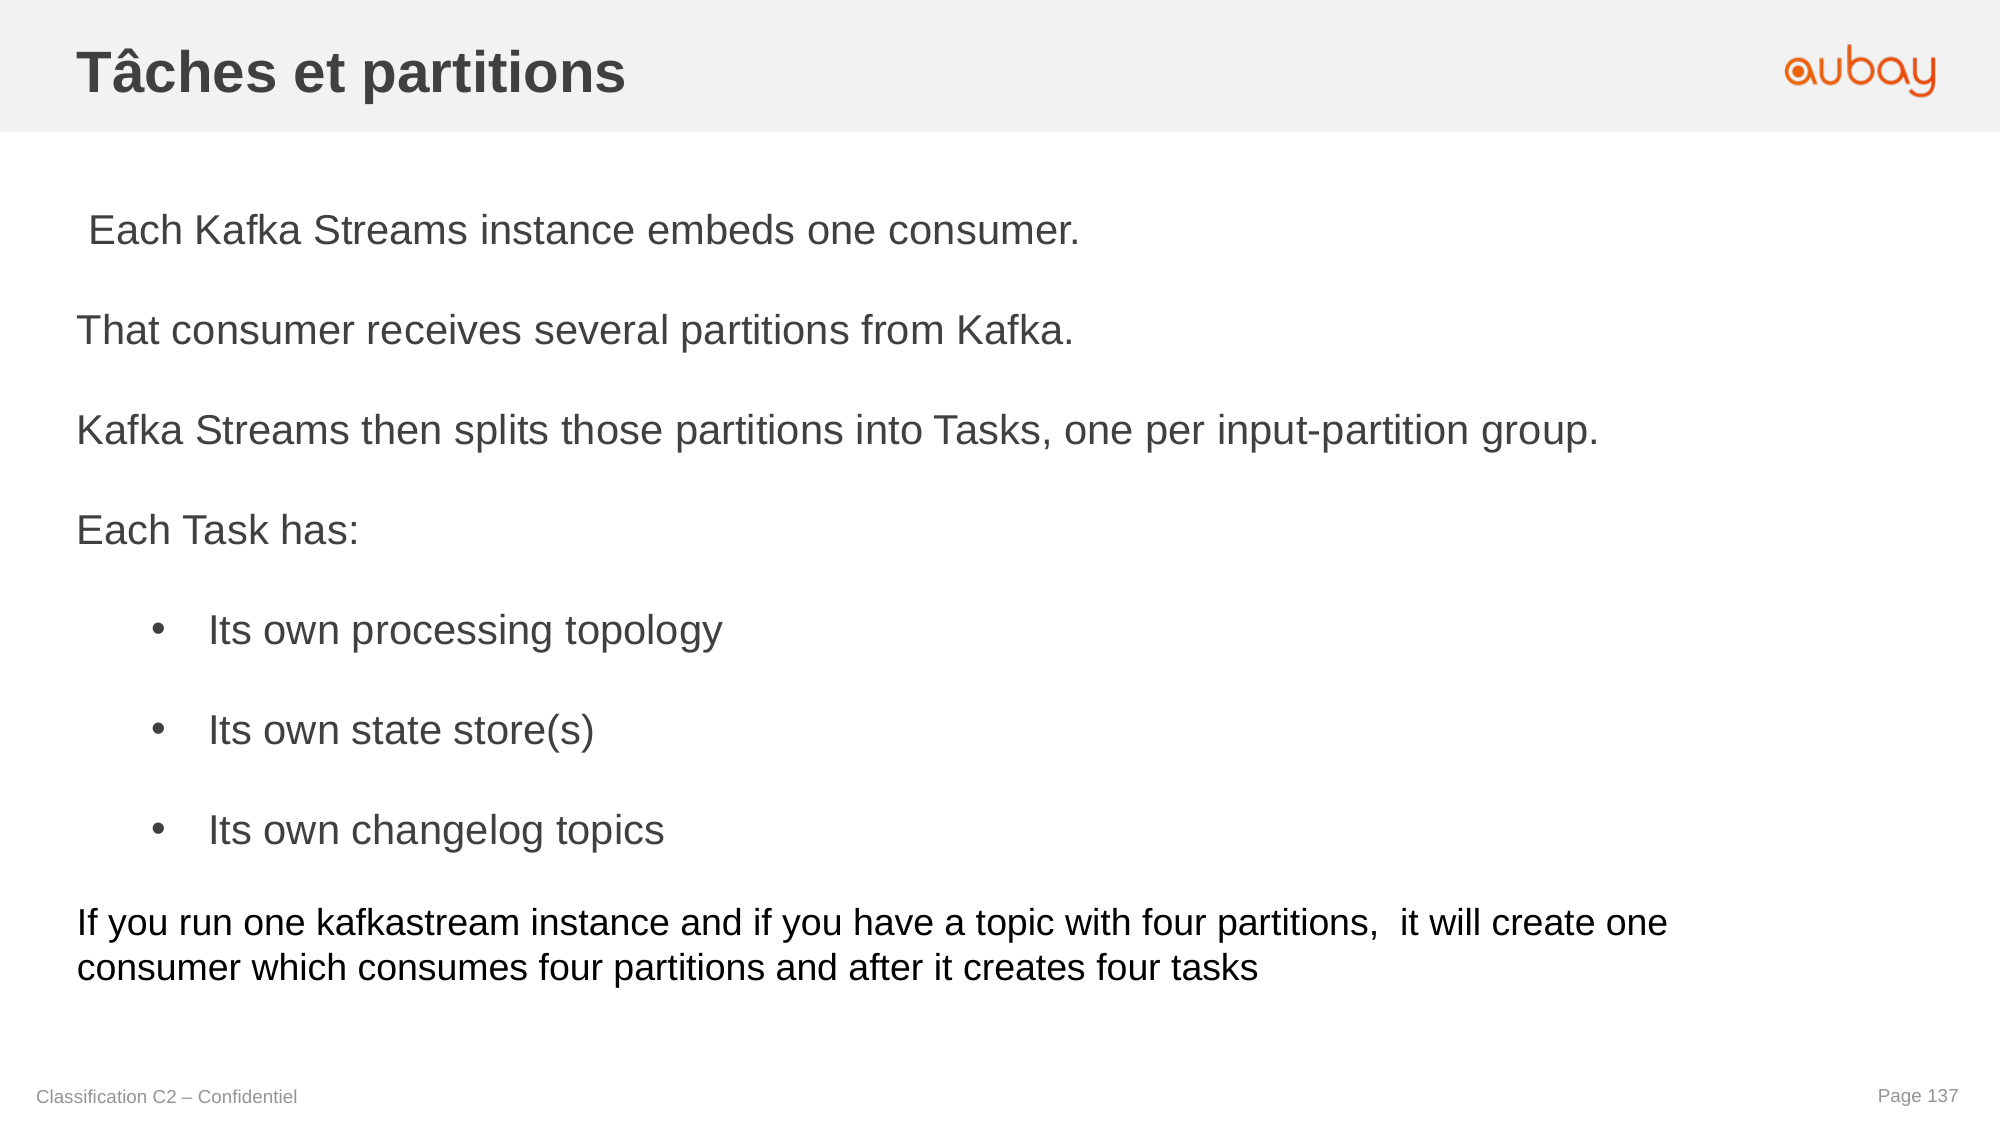

Tâches et partitions

 Each Kafka Streams instance embeds one consumer.

That consumer receives several partitions from Kafka.

Kafka Streams then splits those partitions into Tasks, one per input-partition group.

Each Task has:

Its own processing topology

Its own state store(s)

Its own changelog topics

If you run one kafkastream instance and if you have a topic with four partitions,  it will create one consumer which consumes four partitions and after it creates four tasks